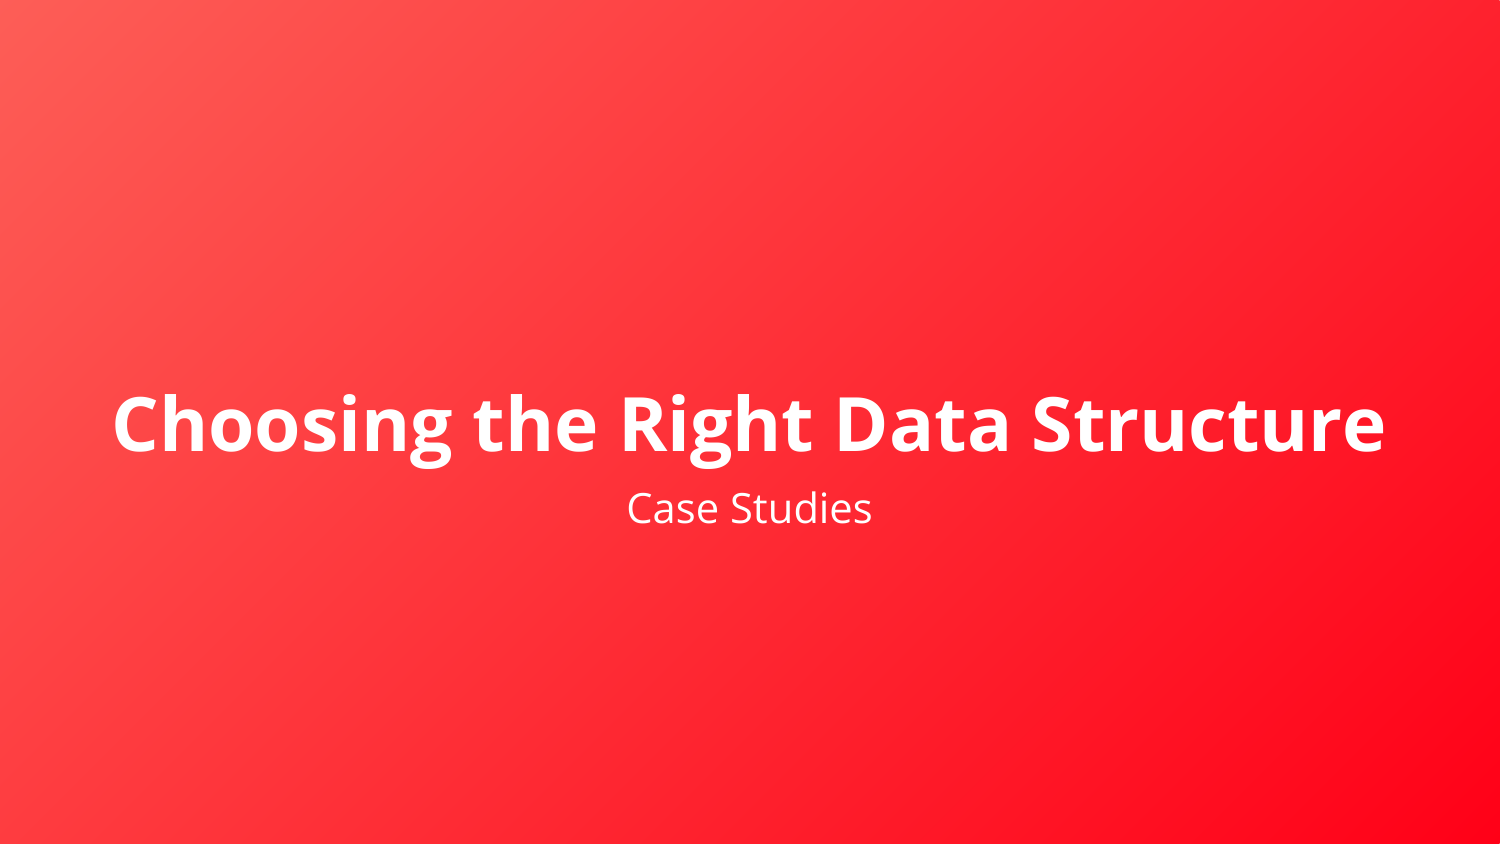

Choosing the Right Data Structure
Case Studies